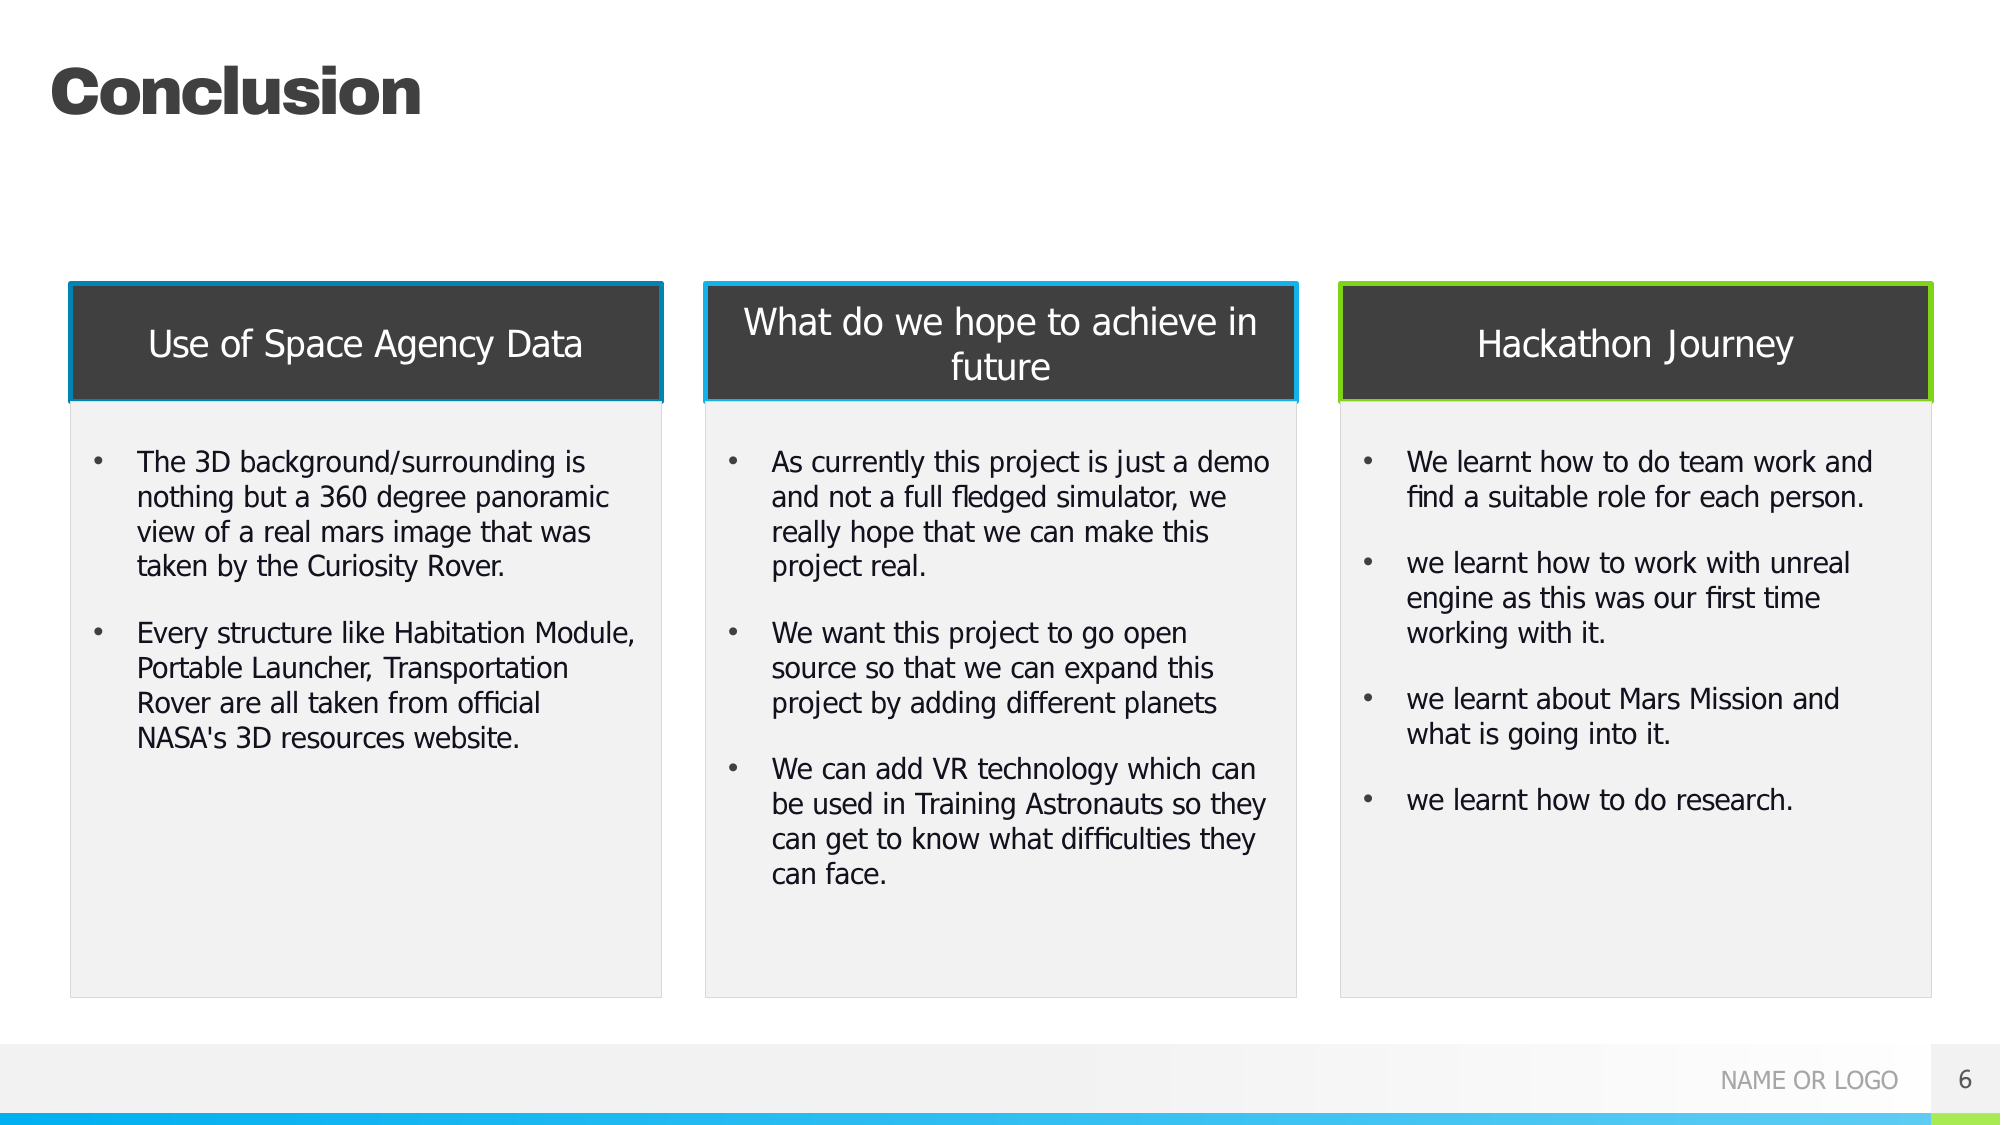

# Conclusion
Use of Space Agency Data
What do we hope to achieve in future
Hackathon Journey
The 3D background/surrounding is nothing but a 360 degree panoramic view of a real mars image that was taken by the Curiosity Rover.
Every structure like Habitation Module, Portable Launcher, Transportation Rover are all taken from official NASA's 3D resources website.
As currently this project is just a demo and not a full fledged simulator, we really hope that we can make this project real.
We want this project to go open source so that we can expand this project by adding different planets
We can add VR technology which can be used in Training Astronauts so they can get to know what difficulties they can face.
We learnt how to do team work and find a suitable role for each person.
we learnt how to work with unreal engine as this was our first time working with it.
we learnt about Mars Mission and what is going into it.
we learnt how to do research.
6